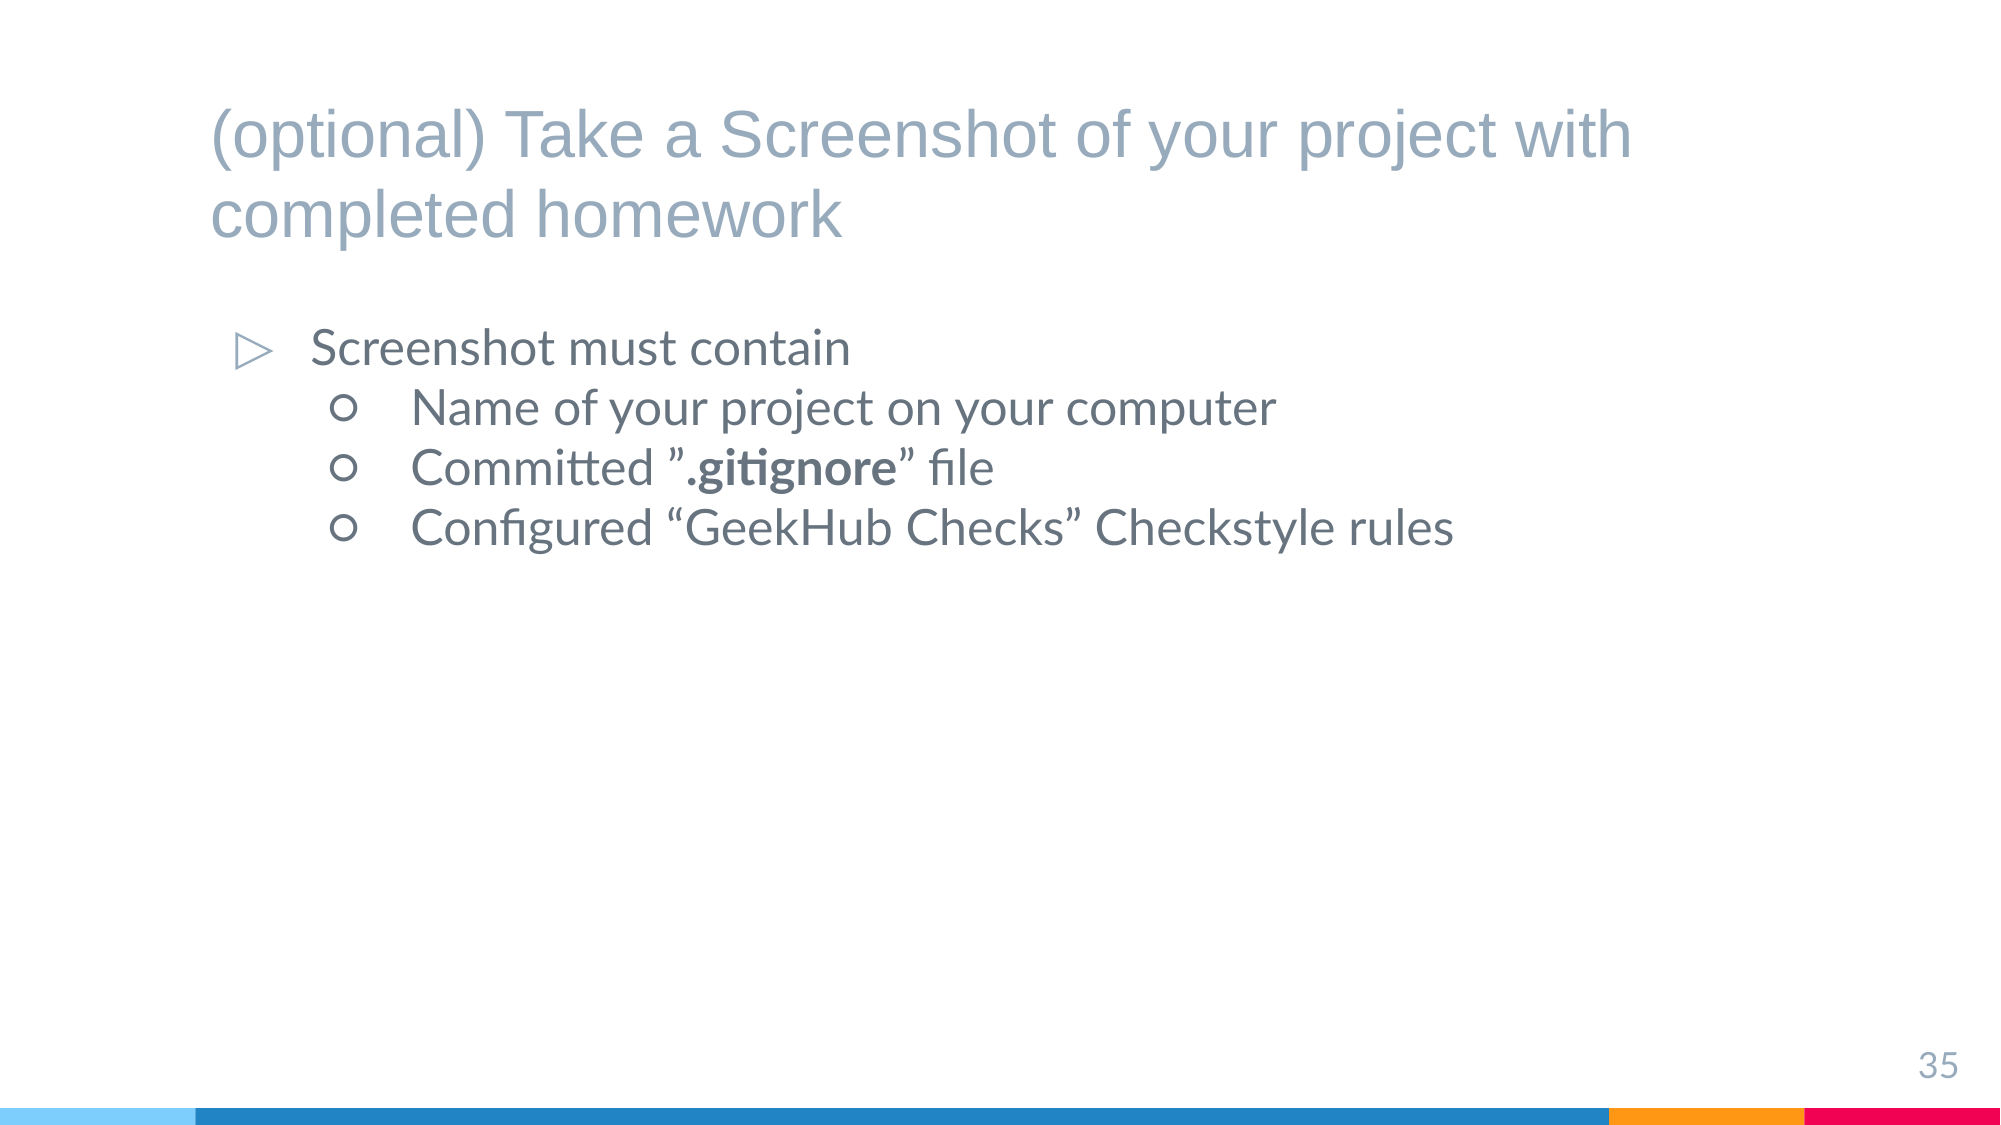

# (optional) Take a Screenshot of your project with completed homework
Screenshot must contain
Name of your project on your computer
Committed ”.gitignore” file
Configured “GeekHub Checks” Checkstyle rules

35